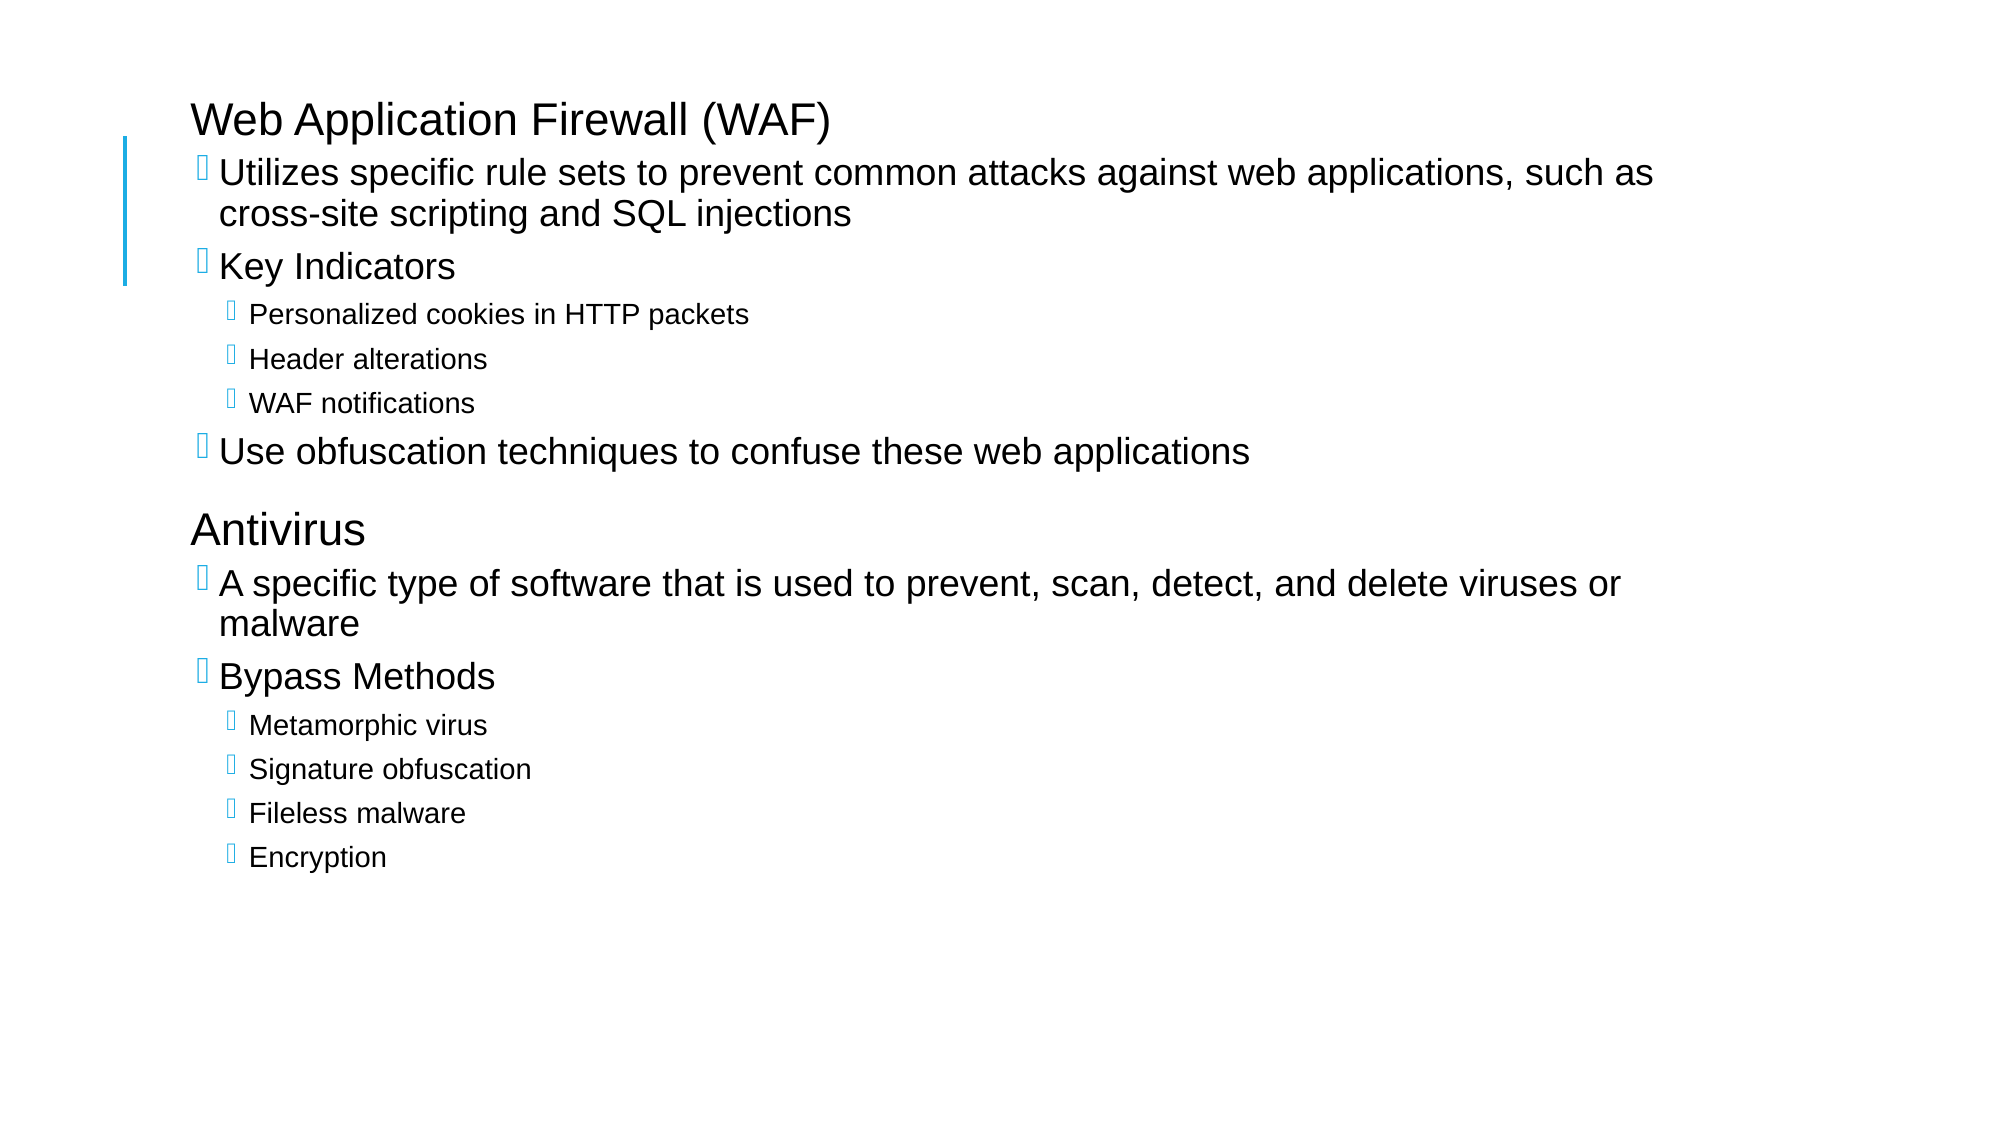

Web Application Firewall (WAF)
Utilizes specific rule sets to prevent common attacks against web applications, such as cross-site scripting and SQL injections
Key Indicators
Personalized cookies in HTTP packets
Header alterations
WAF notifications
Use obfuscation techniques to confuse these web applications
Antivirus
A specific type of software that is used to prevent, scan, detect, and delete viruses or malware
Bypass Methods
Metamorphic virus
Signature obfuscation
Fileless malware
Encryption